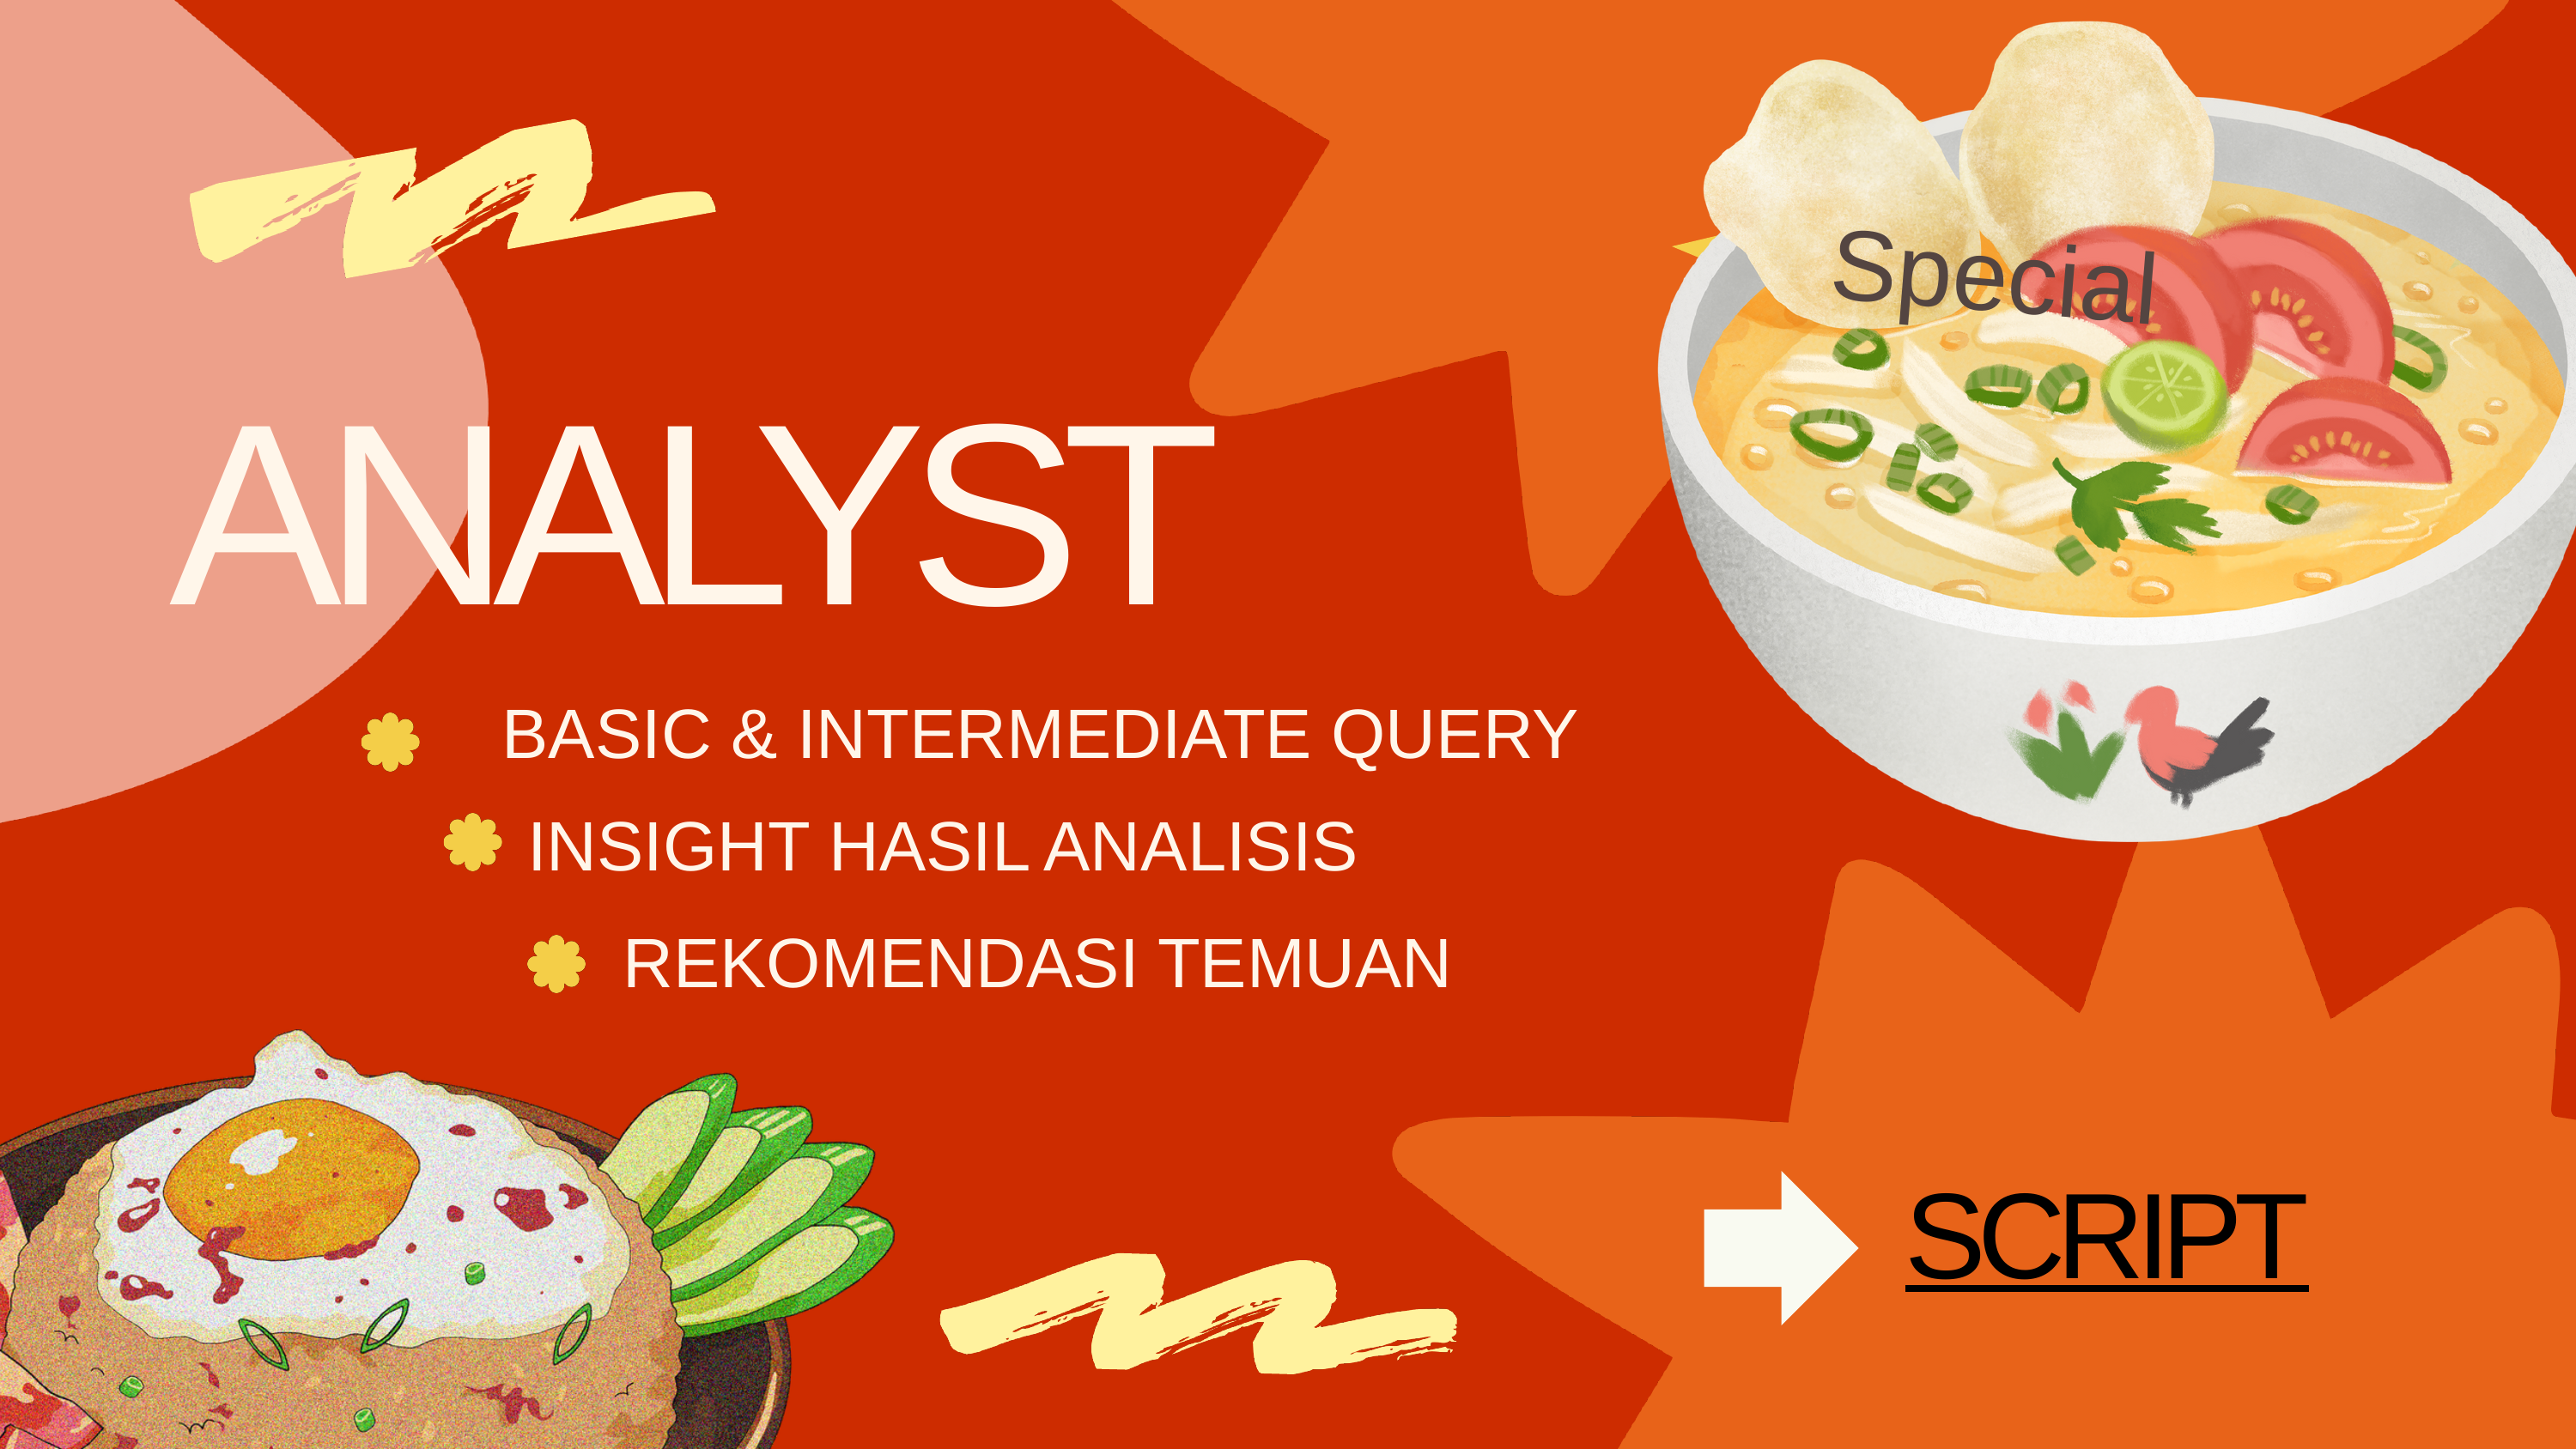

Special
ANALYST
BASIC & INTERMEDIATE QUERY

INSIGHT HASIL ANALISIS

REKOMENDASI TEMUAN

SCRIPT